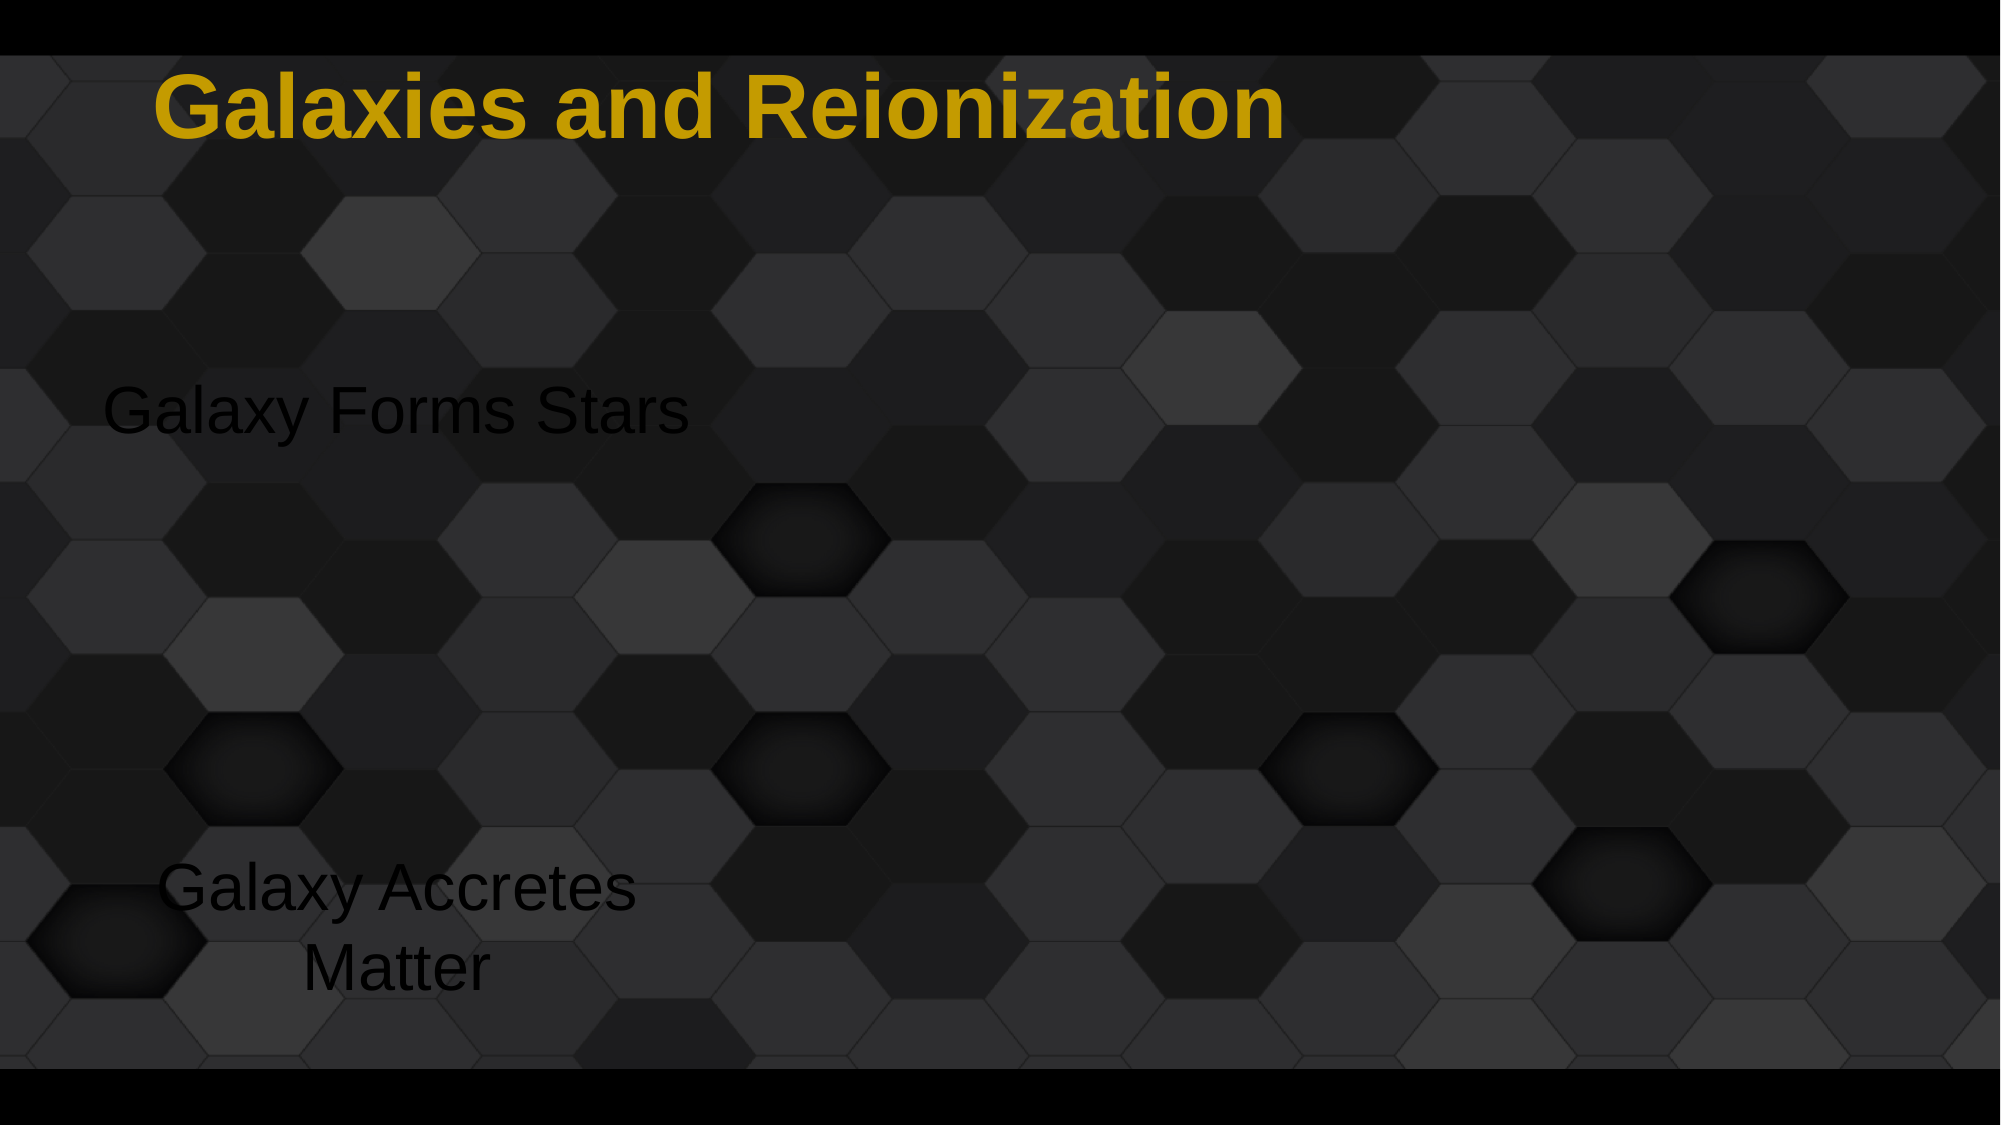

# Galaxies and Reionization
Galaxy Forms Stars
Galaxy Accretes Matter